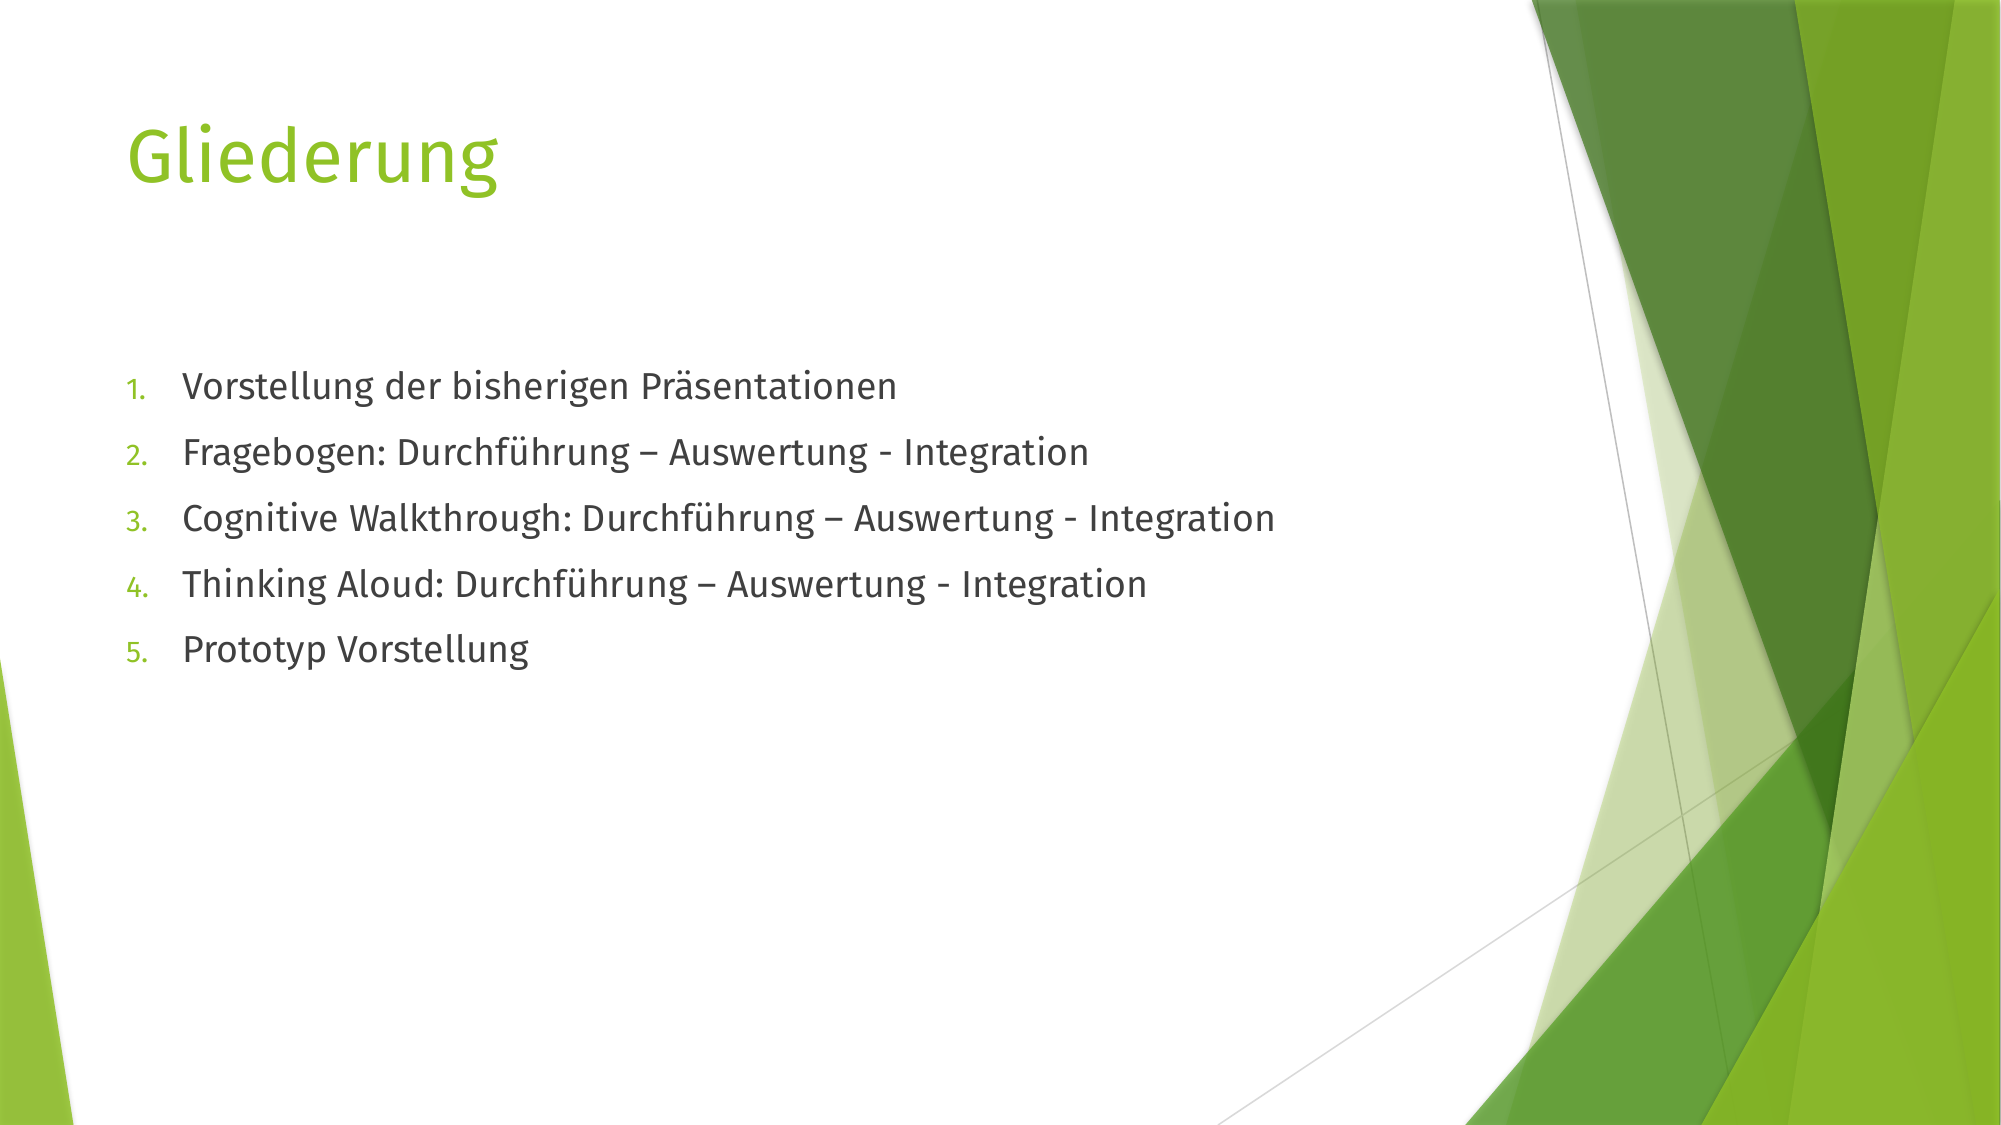

# Gliederung
Vorstellung der bisherigen Präsentationen
Fragebogen: Durchführung – Auswertung - Integration
Cognitive Walkthrough: Durchführung – Auswertung - Integration
Thinking Aloud: Durchführung – Auswertung - Integration
Prototyp Vorstellung